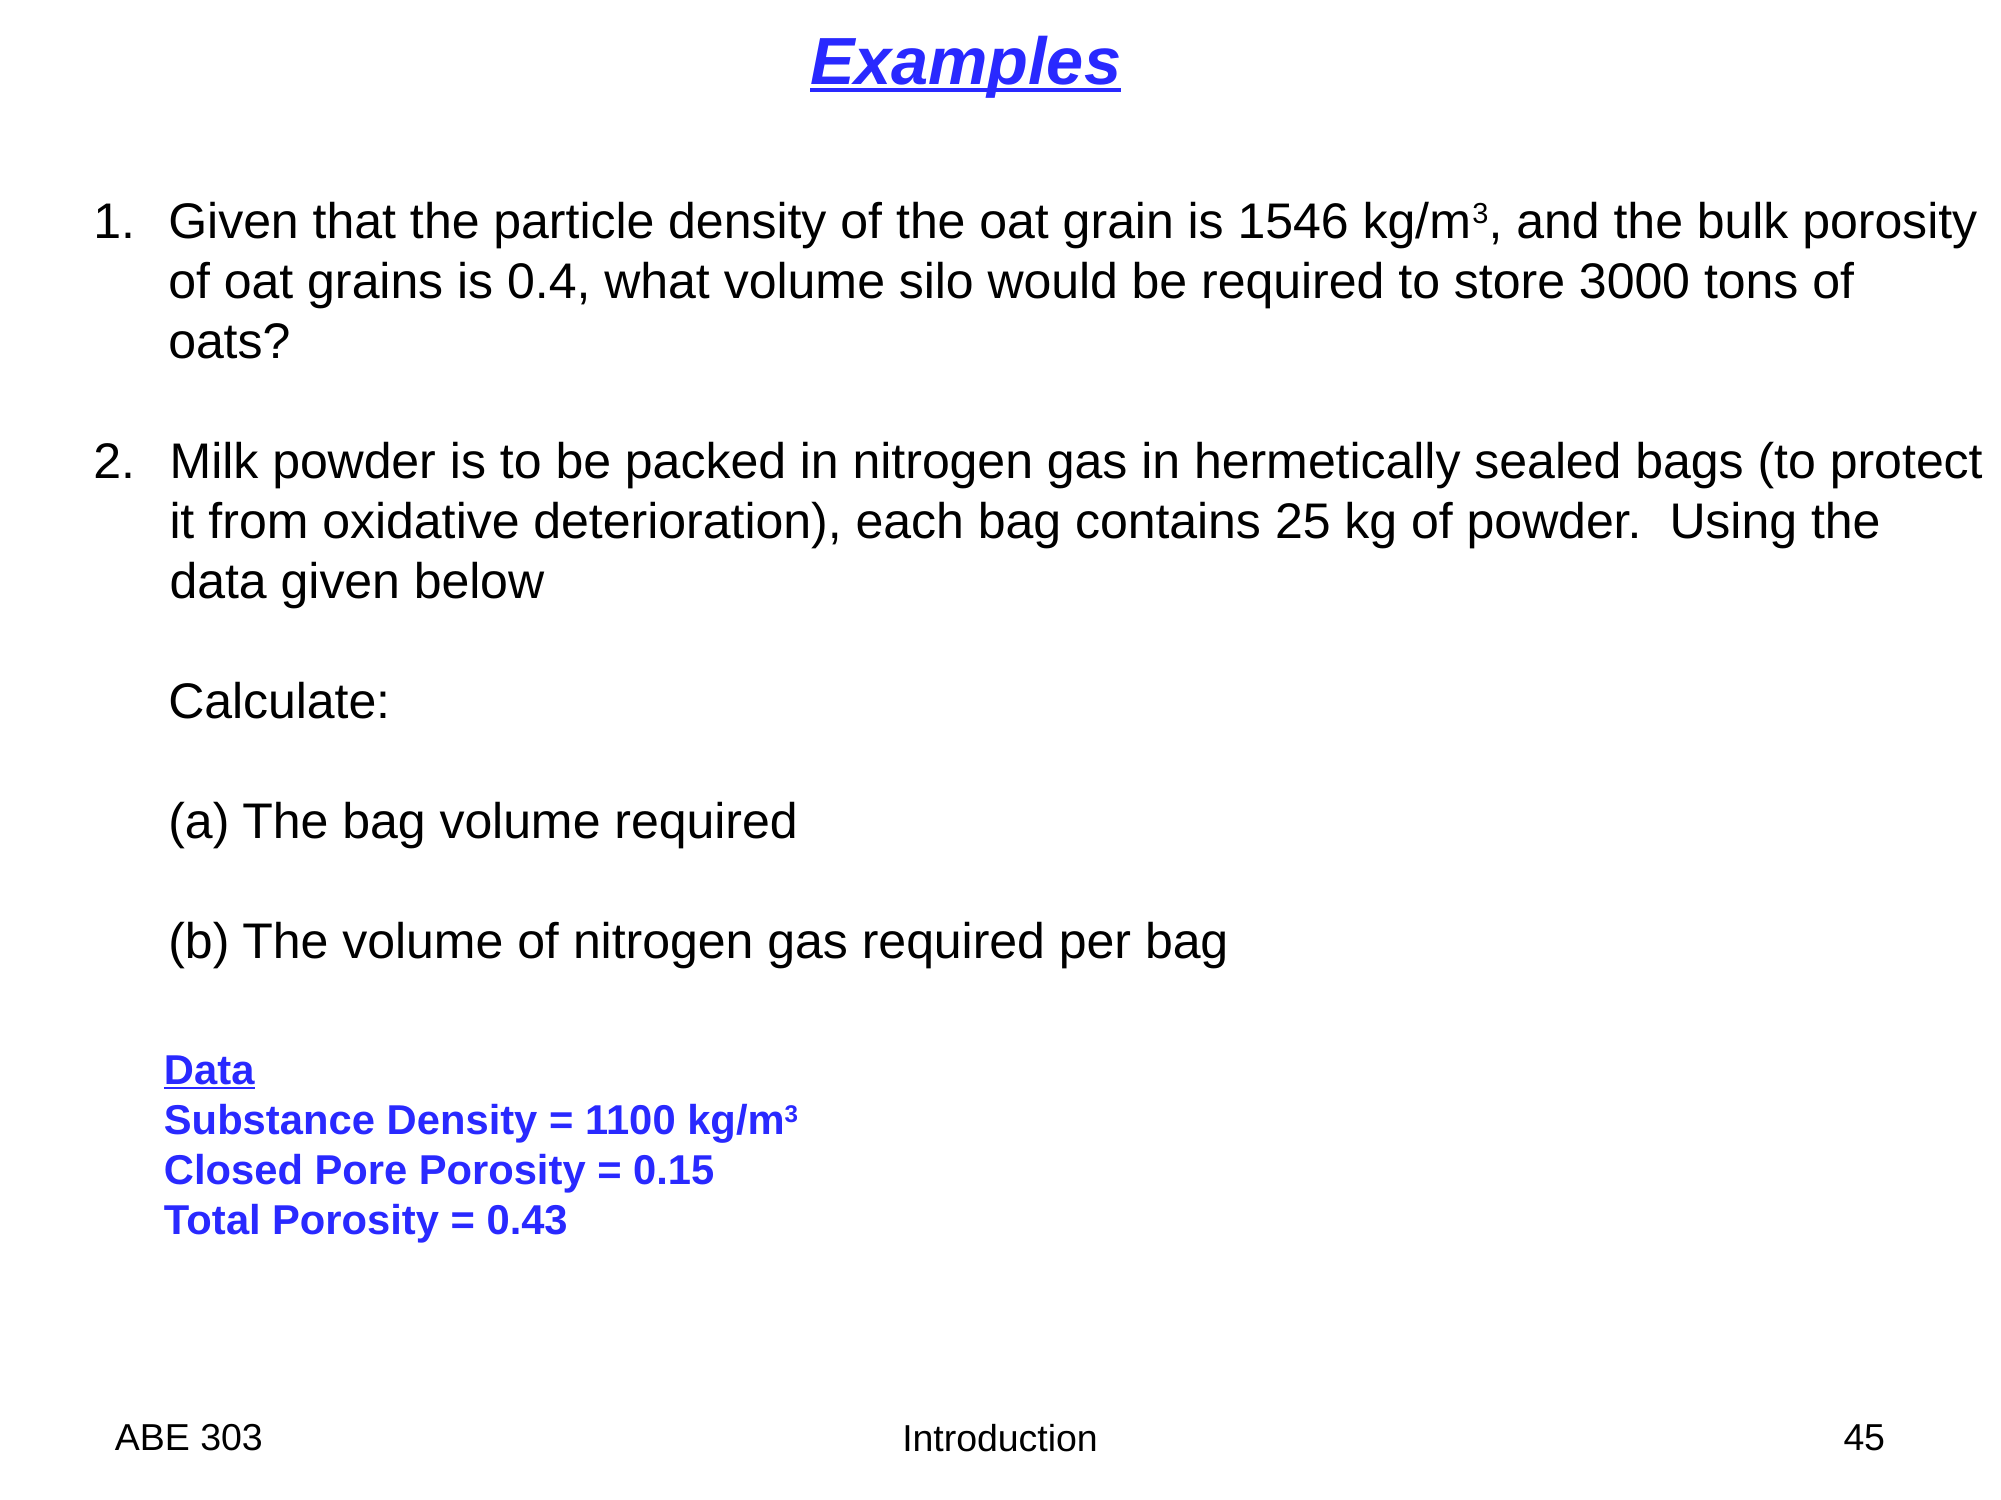

Examples
Given that the particle density of the oat grain is 1546 kg/m3, and the bulk porosity of oat grains is 0.4, what volume silo would be required to store 3000 tons of oats?
2. 	Milk powder is to be packed in nitrogen gas in hermetically sealed bags (to protect it from oxidative deterioration), each bag contains 25 kg of powder.  Using the data given below

	Calculate:
	(a) The bag volume required
	(b) The volume of nitrogen gas required per bag

Data
Substance Density = 1100 kg/m3
Closed Pore Porosity = 0.15
Total Porosity = 0.43
ABE 303
45
Introduction